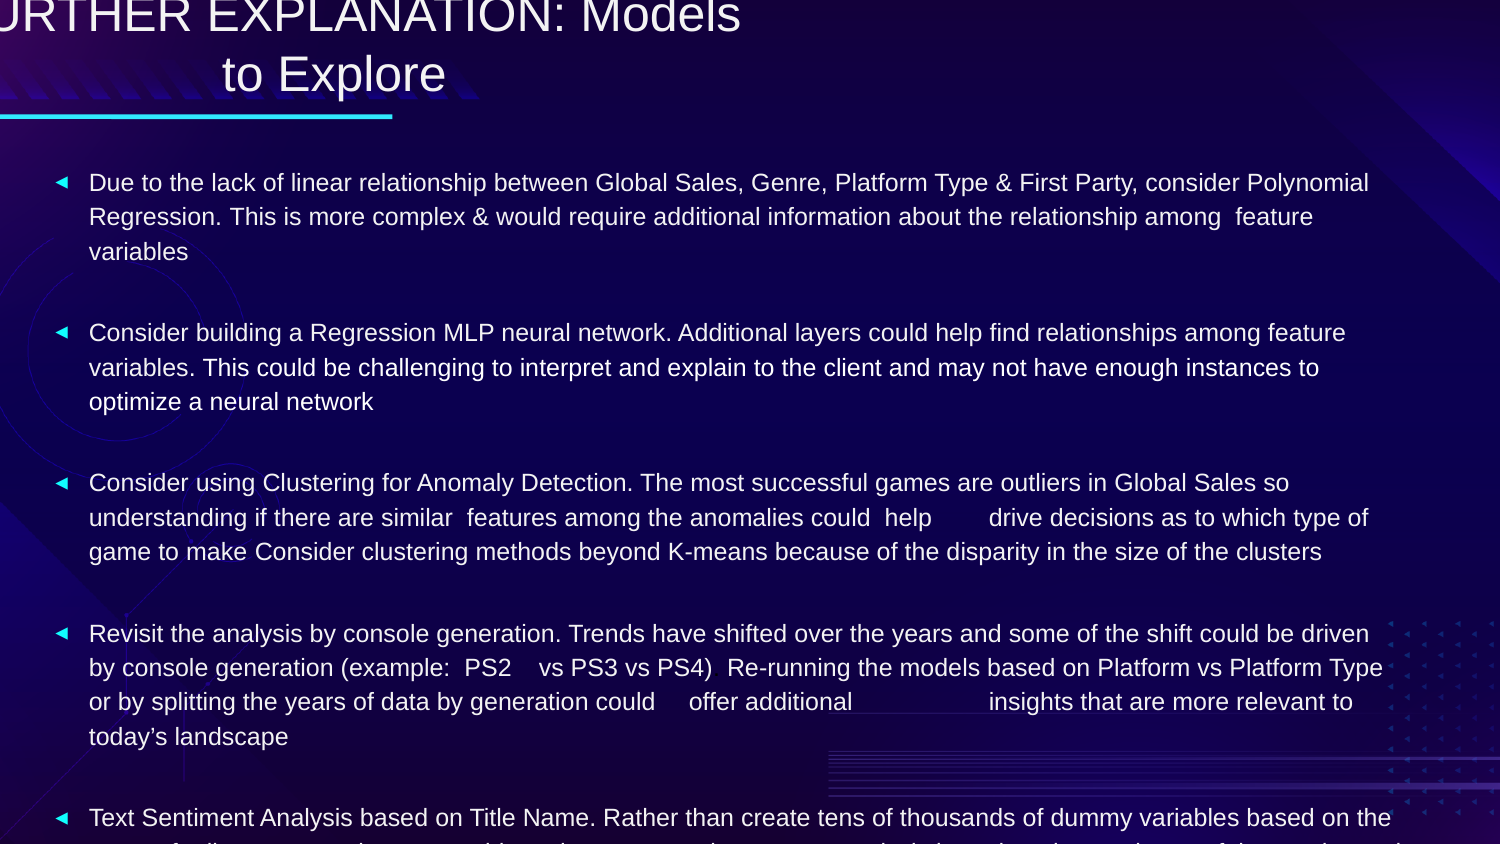

# FURTHER EXPLANATION: Models to Explore
Due to the lack of linear relationship between Global Sales, Genre, Platform Type & First Party, consider Polynomial Regression. This is more complex & would require additional information about the relationship among  feature variables

Consider building a Regression MLP neural network. Additional layers could help find relationships among feature variables. This could be challenging to interpret and explain to the client and may not have enough instances to  optimize a neural network

Consider using Clustering for Anomaly Detection. The most successful games are outliers in Global Sales so understanding if there are similar  features among the anomalies could  help 	drive decisions as to which type of game to make Consider clustering methods beyond K-means because of the disparity in the size of the clusters

Revisit the analysis by console generation. Trends have shifted over the years and some of the shift could be driven by console generation (example:  PS2 	vs PS3 vs PS4). Re-running the models based on Platform vs Platform Type or by splitting the years of data by generation could 	offer additional 	insights that are more relevant to today’s landscape

Text Sentiment Analysis based on Title Name. Rather than create tens of thousands of dummy variables based on the names for linear regression, we could conduct a regression 	analysis based on the sentiment of the words used for names to determine if there are any words or combinations of words are linked to  sales.